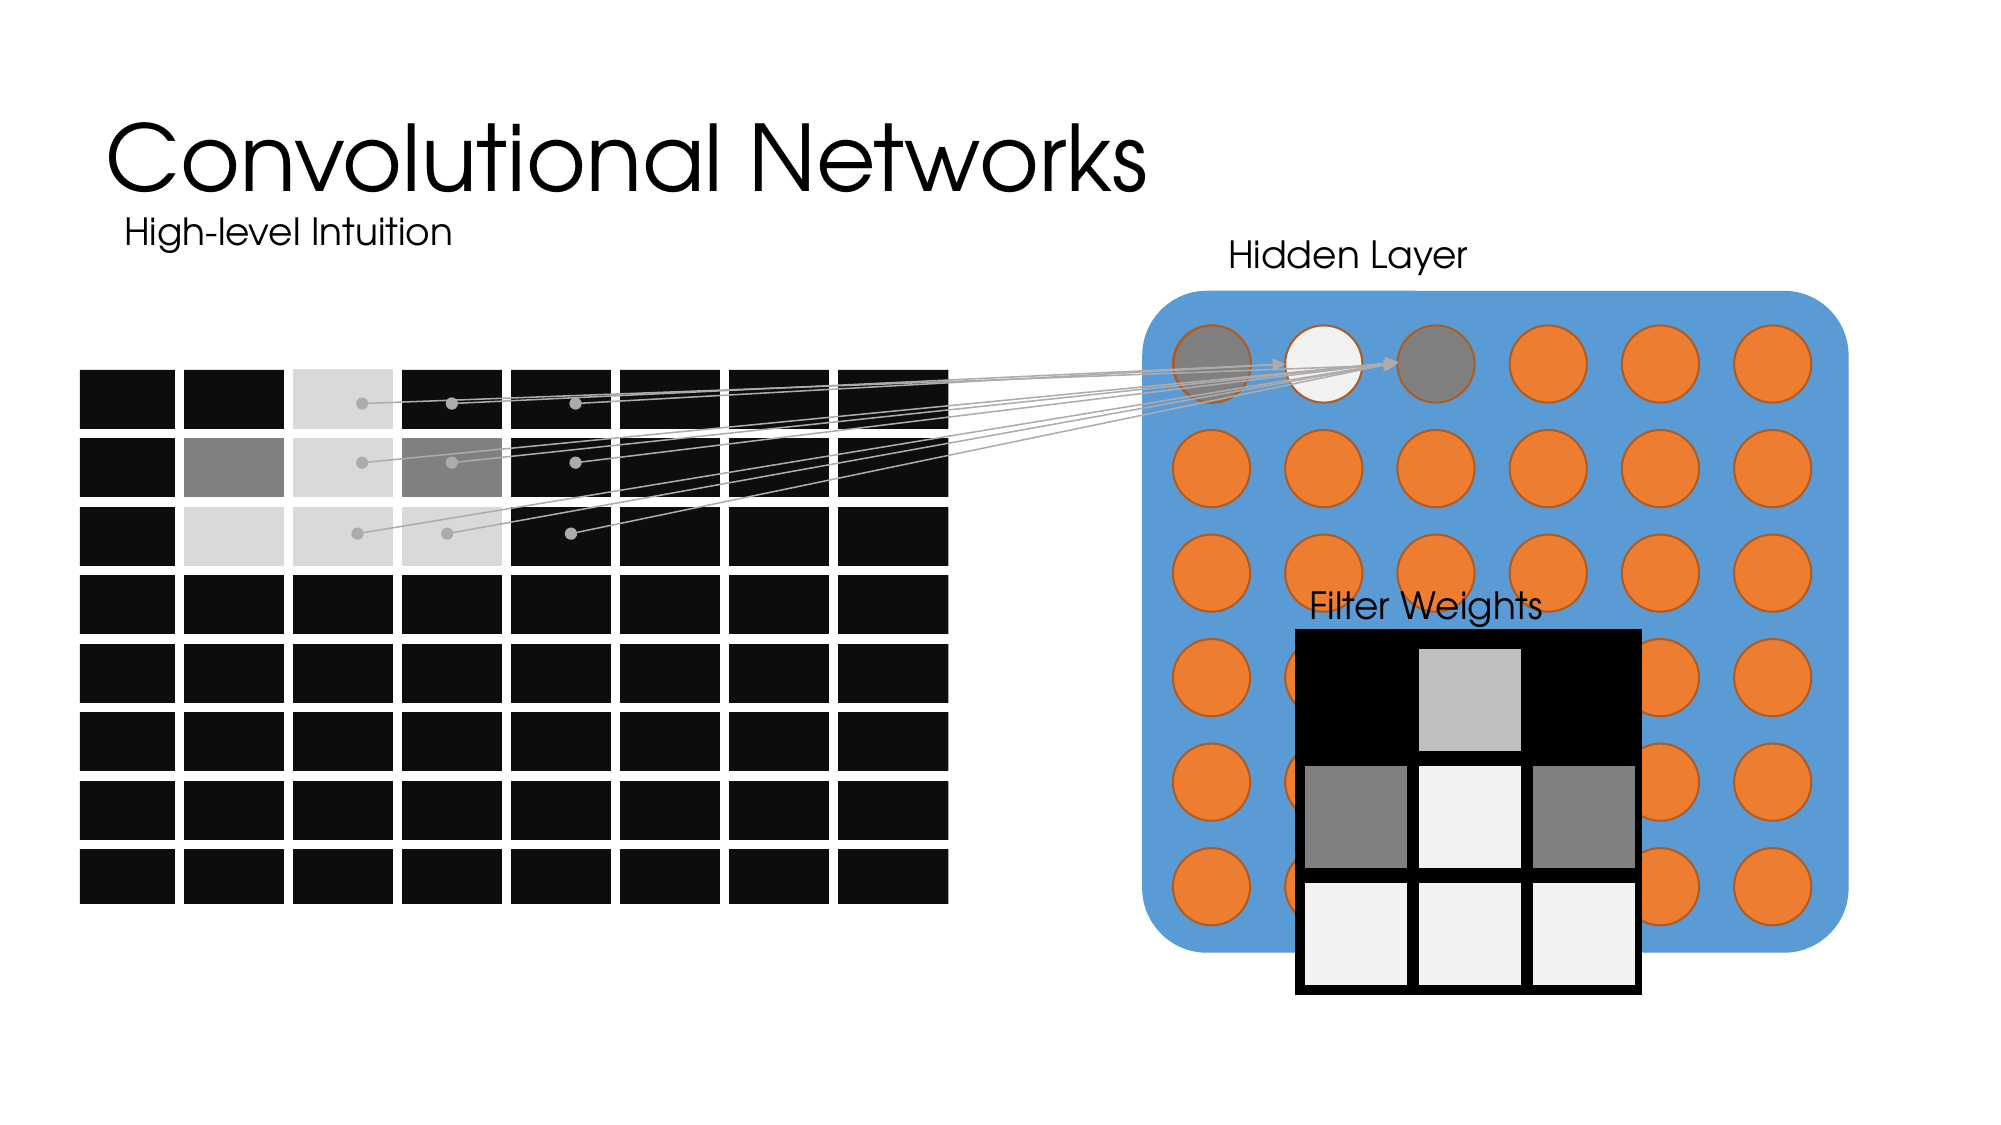

# Convolutional Networks
High-level Intuition
Hidden Layer

Filter Weights